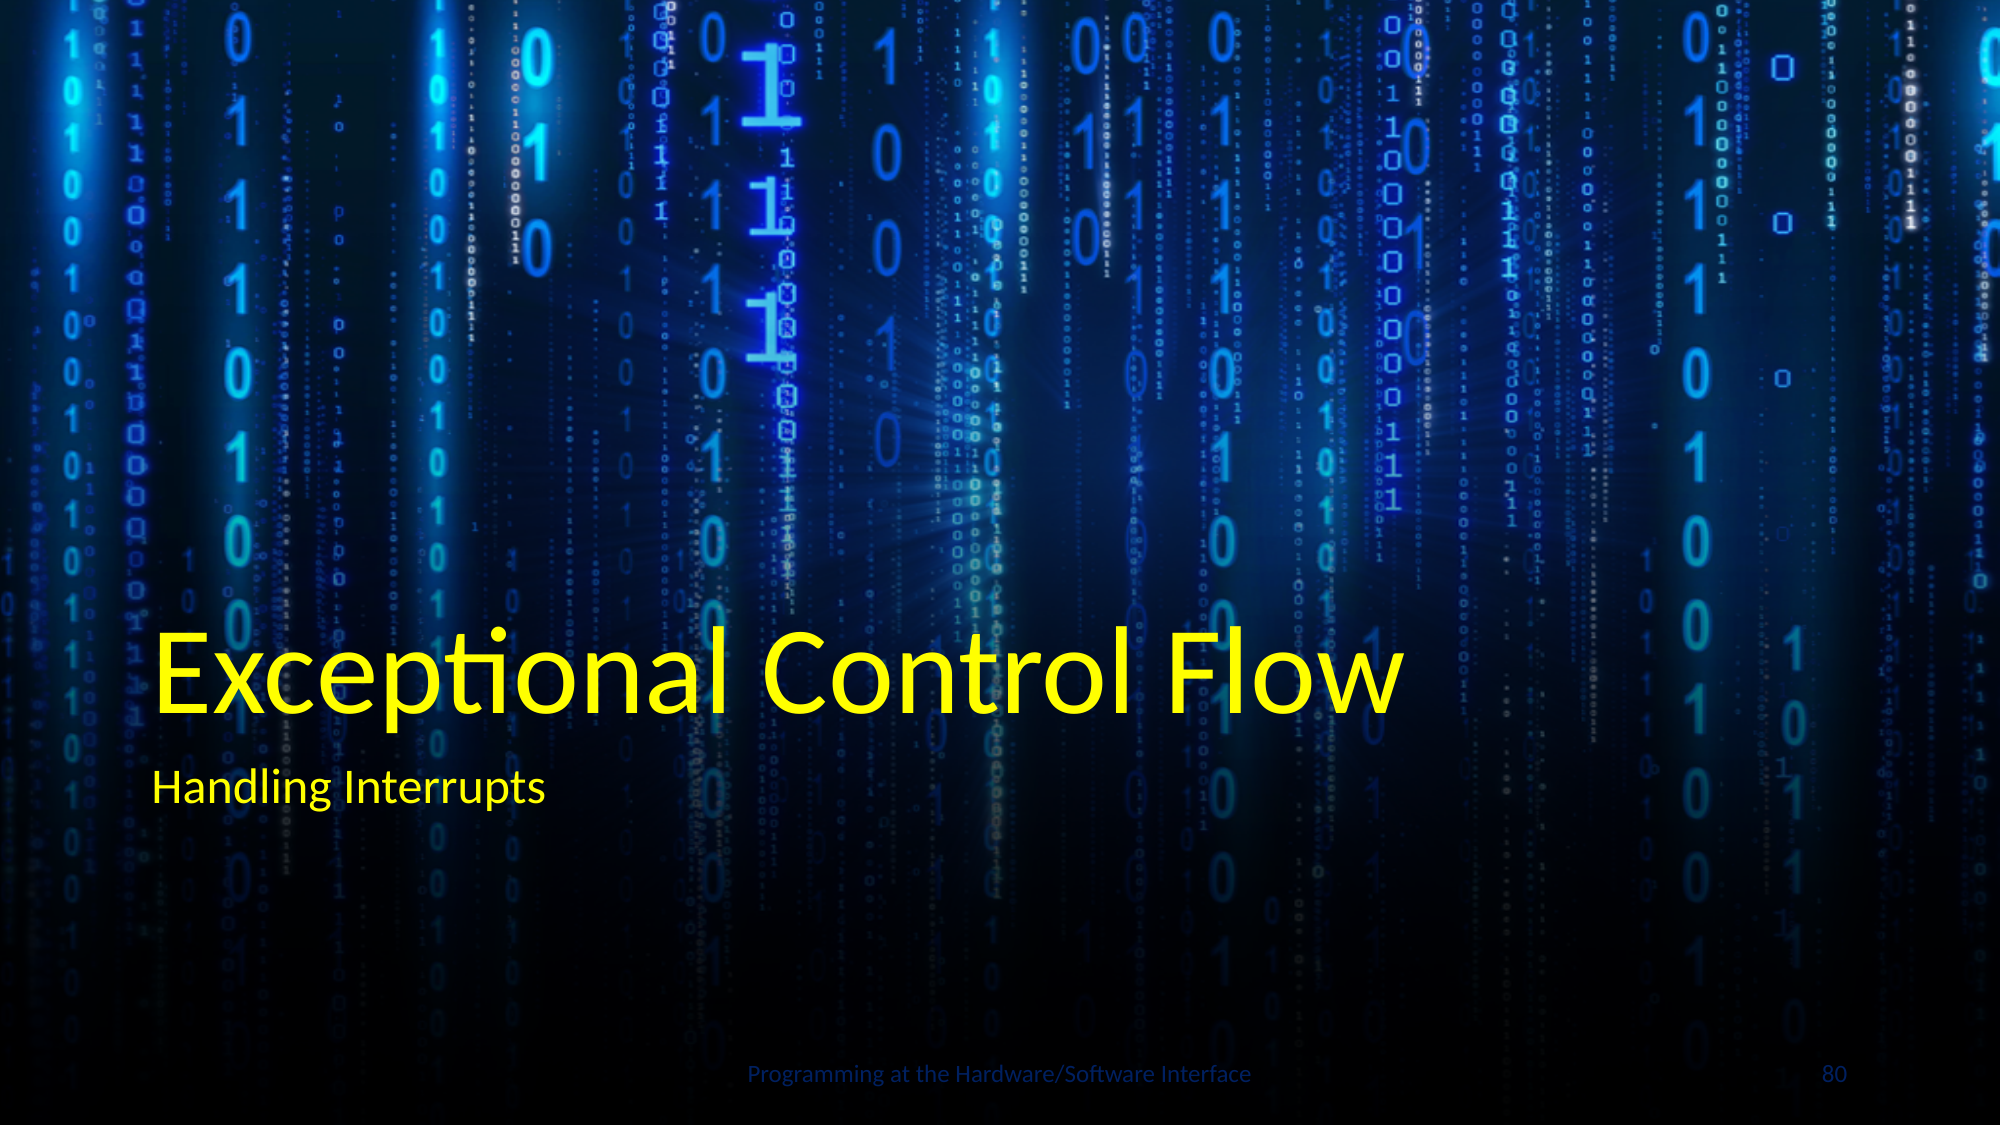

# Exceptional Control Flow
Handling Interrupts
Programming at the Hardware/Software Interface
80